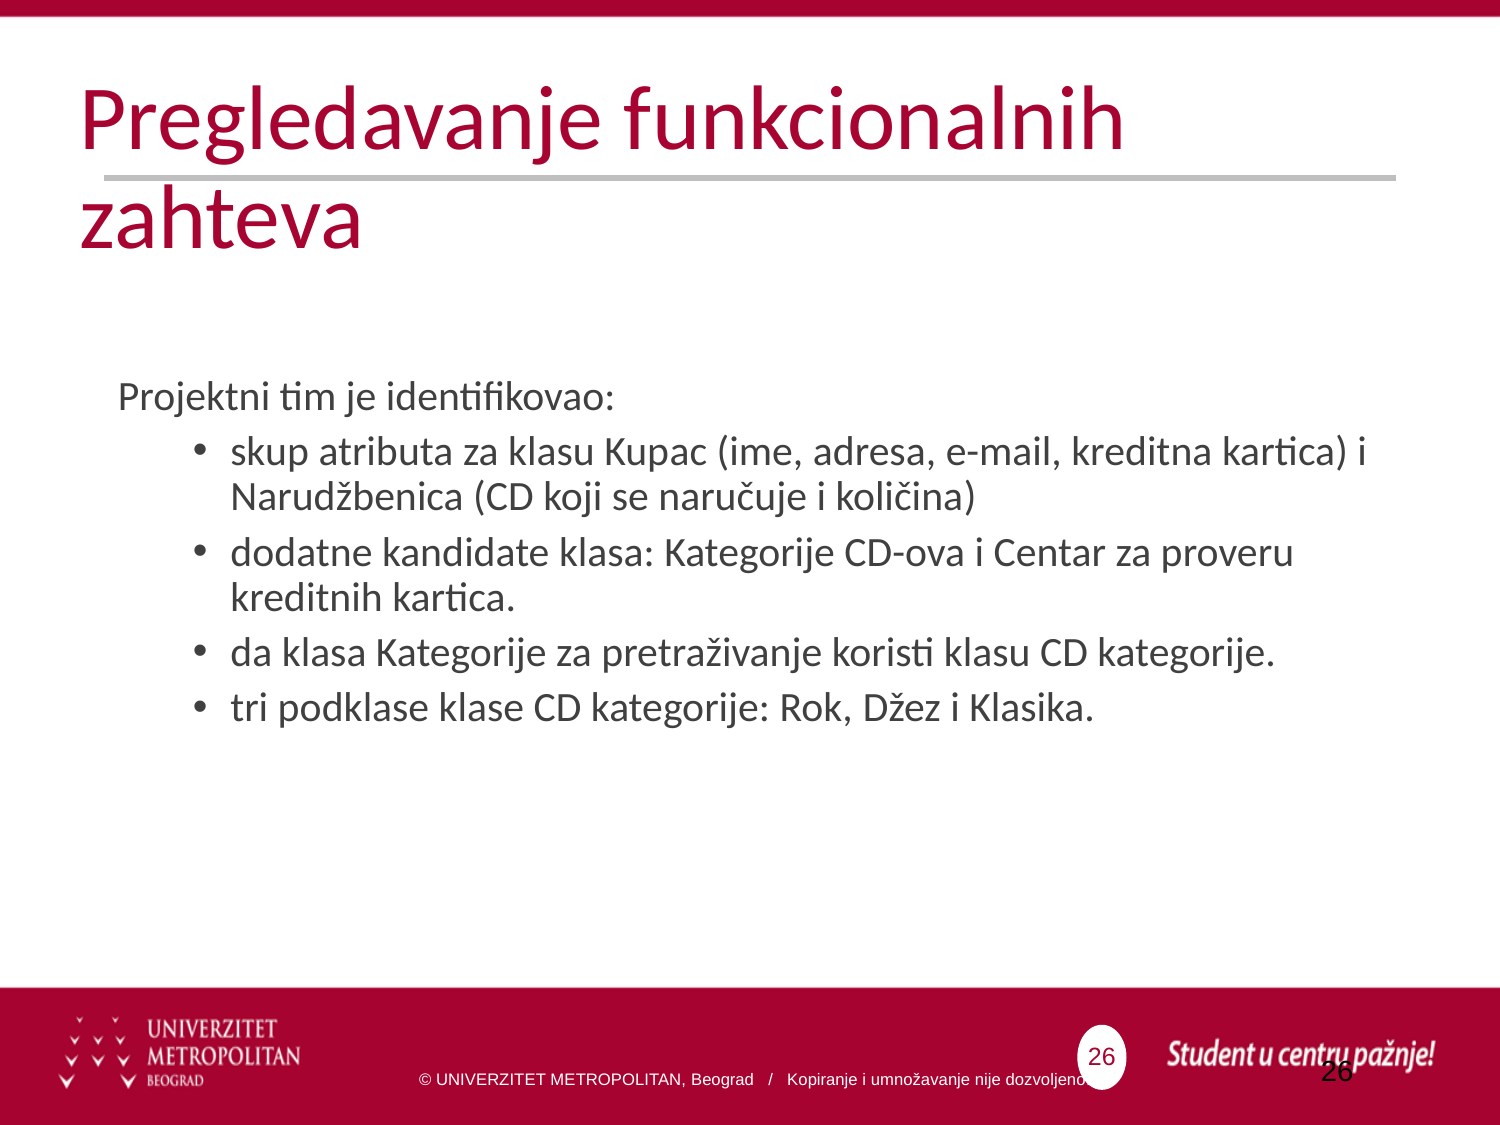

# Pregledavanje funkcionalnih zahteva

Projektni tim je identifikovao:
skup atributa za klasu Kupac (ime, adresa, e-mail, kreditna kartica) i Narudžbenica (CD koji se naručuje i količina)
dodatne kandidate klasa: Kategorije CD-ova i Centar za proveru kreditnih kartica.
da klasa Kategorije za pretraživanje koristi klasu CD kategorije.
tri podklase klase CD kategorije: Rok, Džez i Klasika.

26